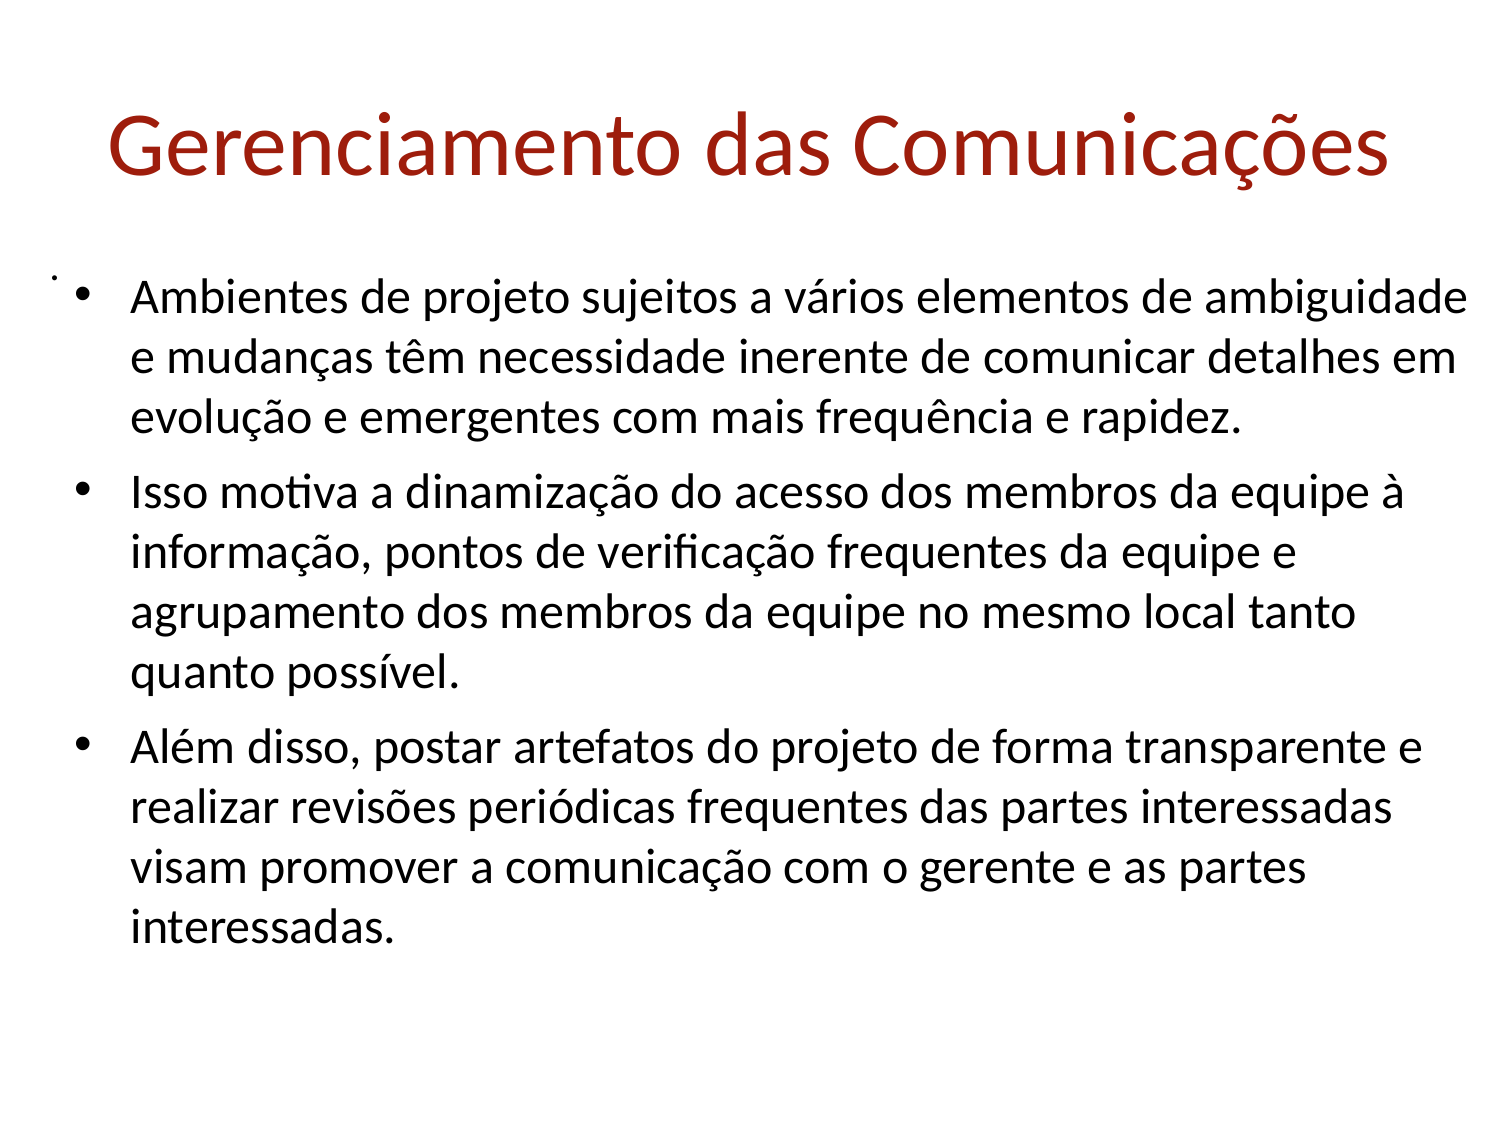

# Gerenciamento das Comunicações
.

Ambientes de projeto sujeitos a vários elementos de ambiguidade e mudanças têm necessidade inerente de comunicar detalhes em evolução e emergentes com mais frequência e rapidez.
Isso motiva a dinamização do acesso dos membros da equipe à informação, pontos de verificação frequentes da equipe e agrupamento dos membros da equipe no mesmo local tanto quanto possível.
Além disso, postar artefatos do projeto de forma transparente e realizar revisões periódicas frequentes das partes interessadas visam promover a comunicação com o gerente e as partes interessadas.